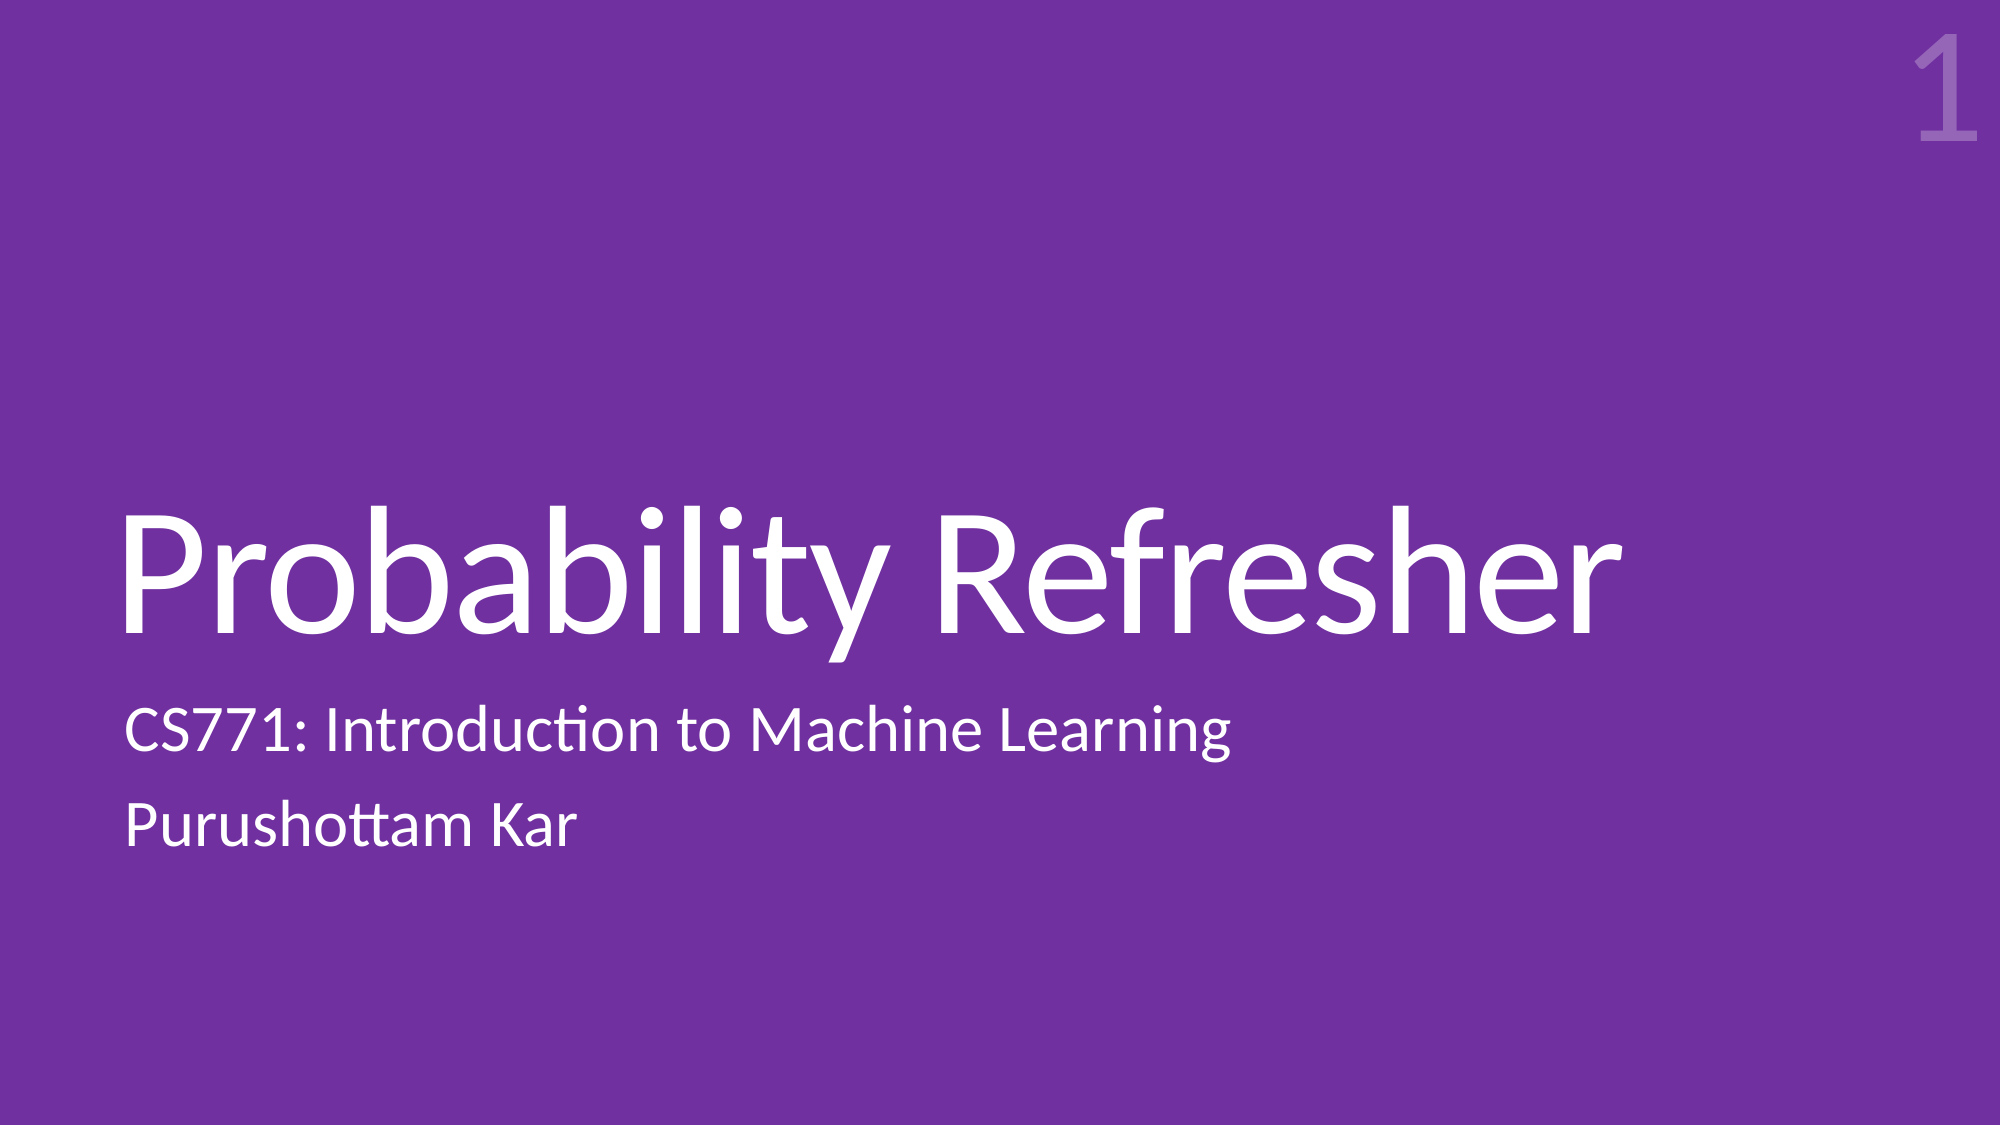

1
# Probability Refresher
CS771: Introduction to Machine Learning
Purushottam Kar